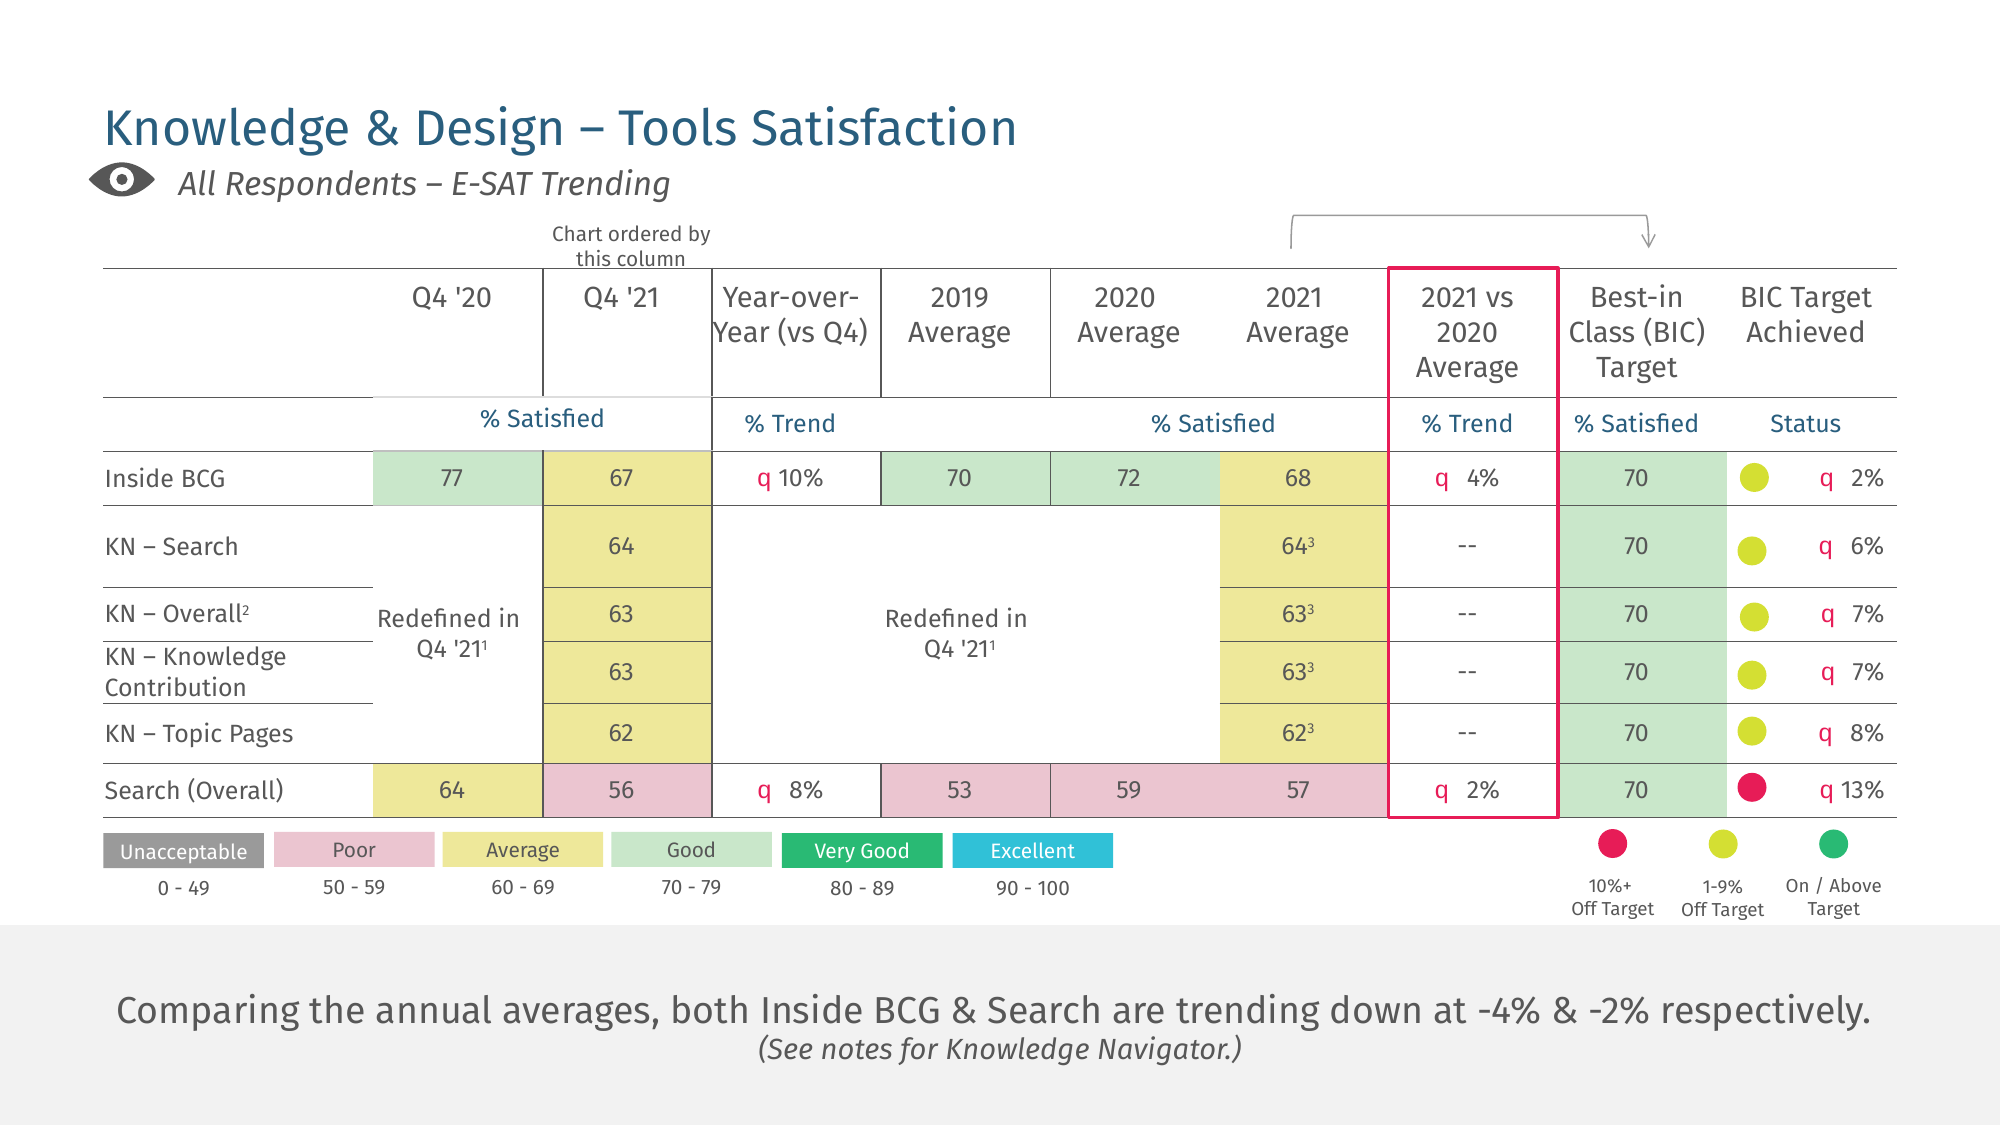

# Knowledge & Design – Tools Satisfaction

All Respondents – E-SAT Trending
Chart ordered by this column
|  | Q4 '20 | Q4 '21 | Year-over-Year (vs Q4) | 2019 Average | 2020 Average | 2021 Average | 2021 vs 2020 Average | Best-in Class (BIC) Target | BIC Target Achieved |
| --- | --- | --- | --- | --- | --- | --- | --- | --- | --- |
|  | % Satisfied |  | % Trend |  | % Satisfied |  | % Trend | % Satisfied | Status |
| Inside BCG | 77 | 67 | q 10% | 70 | 72 | 68 | q 14% | 70 | q 12% |
| KN – Search | Redefined in Q4 '211 | 64 | Redefined in Q4 '211 | N/A | N/A | 643 | -- | 70 | q 16% |
| KN – Overall2 | N/A | 63 | N/A | N/A | N/A | 633 | -- | 70 | q 17% |
| KN – Knowledge Contribution | Redefined in Q4 '21 | 63 | N/A | N/A | N/A | 633 | -- | 70 | q 17% |
| KN – Topic Pages |  | 62 | N/A | N/A | N/A | 623 | -- | 70 | q 18% |
| Search (Overall) | 64 | 56 | q 18% | 53 | 59 | 57 | q 12% | 70 | q 13% |

On / Above Target
1-9%
Off Target
10%+
Off Target
Good
Average
Poor
Excellent
Very Good
Unacceptable
70 - 79
60 - 69
50 - 59
90 - 100
80 - 89
0 - 49

Comparing the annual averages, both Inside BCG & Search are trending down at -4% & -2% respectively.
(See notes for Knowledge Navigator.)